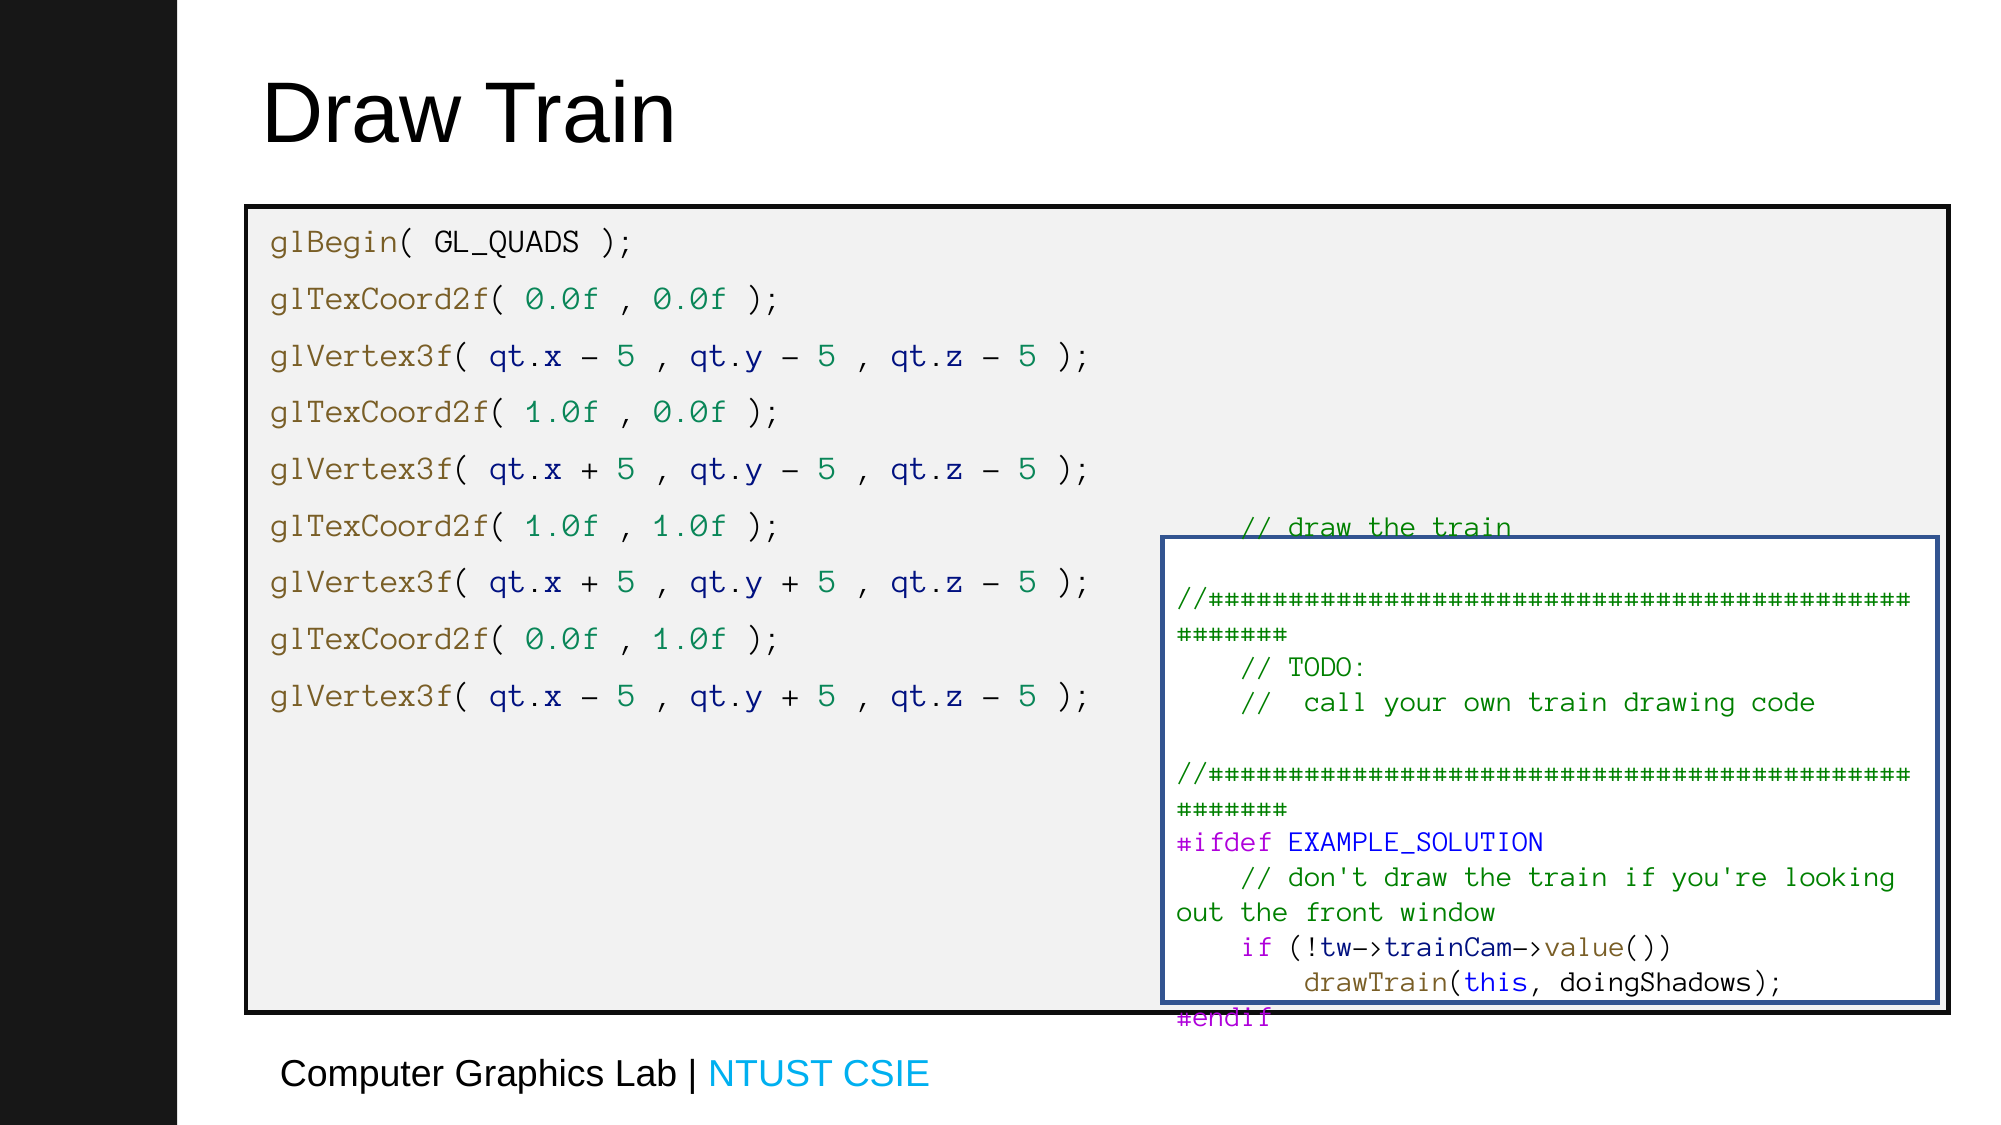

# Draw Train
glBegin( GL_QUADS );
glTexCoord2f( 0.0f , 0.0f );
glVertex3f( qt.x - 5 , qt.y - 5 , qt.z - 5 );
glTexCoord2f( 1.0f , 0.0f );
glVertex3f( qt.x + 5 , qt.y - 5 , qt.z - 5 );
glTexCoord2f( 1.0f , 1.0f );
glVertex3f( qt.x + 5 , qt.y + 5 , qt.z - 5 );
glTexCoord2f( 0.0f , 1.0f );
glVertex3f( qt.x - 5 , qt.y + 5 , qt.z - 5 );

    // draw the train
    //###################################################
    // TODO:
    //  call your own train drawing code
    //###################################################
#ifdef EXAMPLE_SOLUTION
    // don't draw the train if you're looking out the front window
    if (!tw->trainCam->value())
        drawTrain(this, doingShadows);
#endif